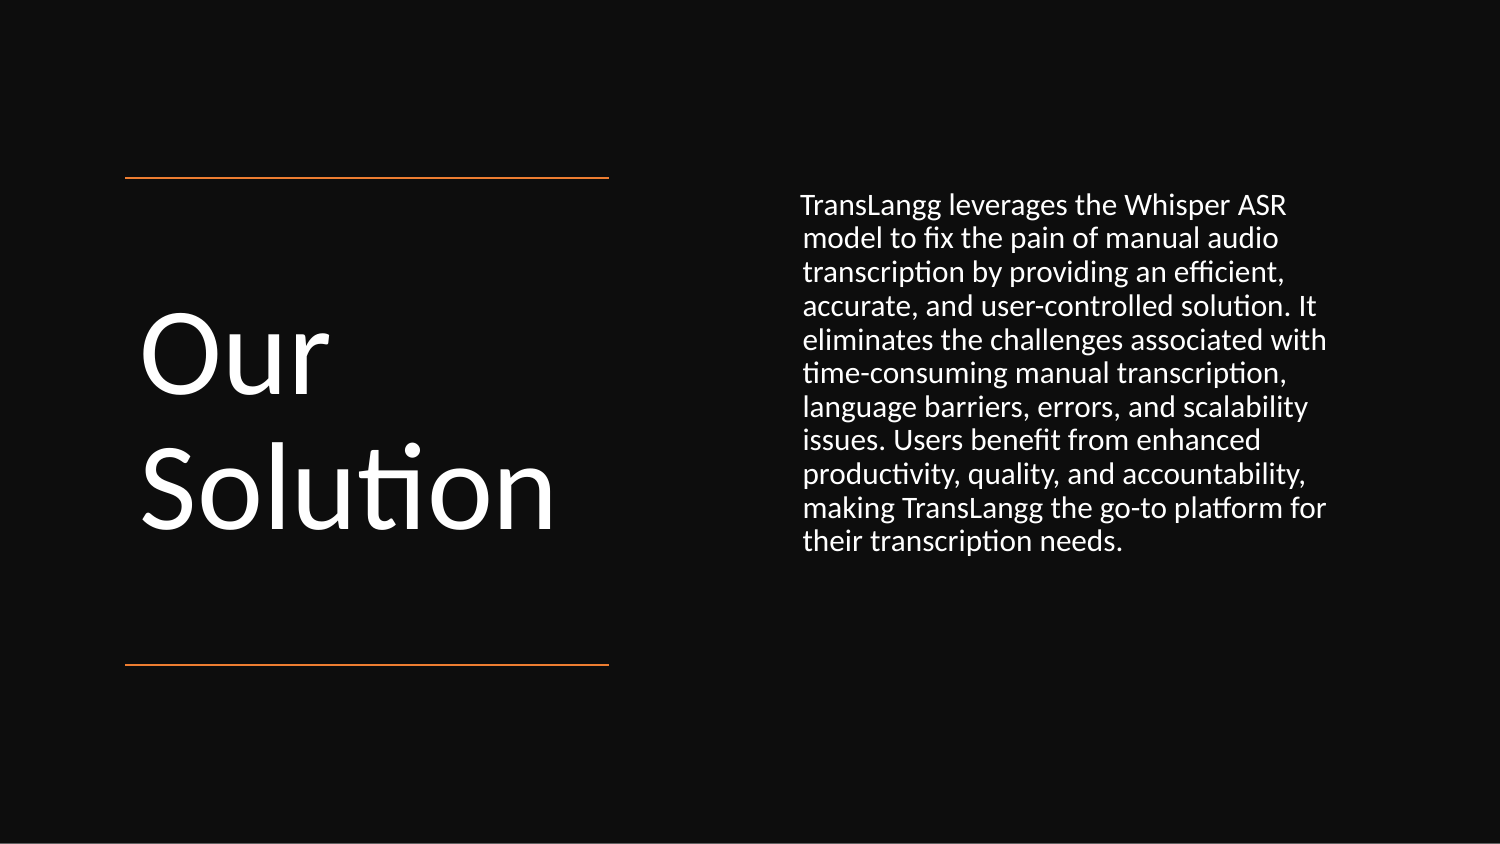

TransLangg leverages the Whisper ASR model to fix the pain of manual audio transcription by providing an efficient, accurate, and user-controlled solution. It eliminates the challenges associated with time-consuming manual transcription, language barriers, errors, and scalability issues. Users benefit from enhanced productivity, quality, and accountability, making TransLangg the go-to platform for their transcription needs.

# Our Solution